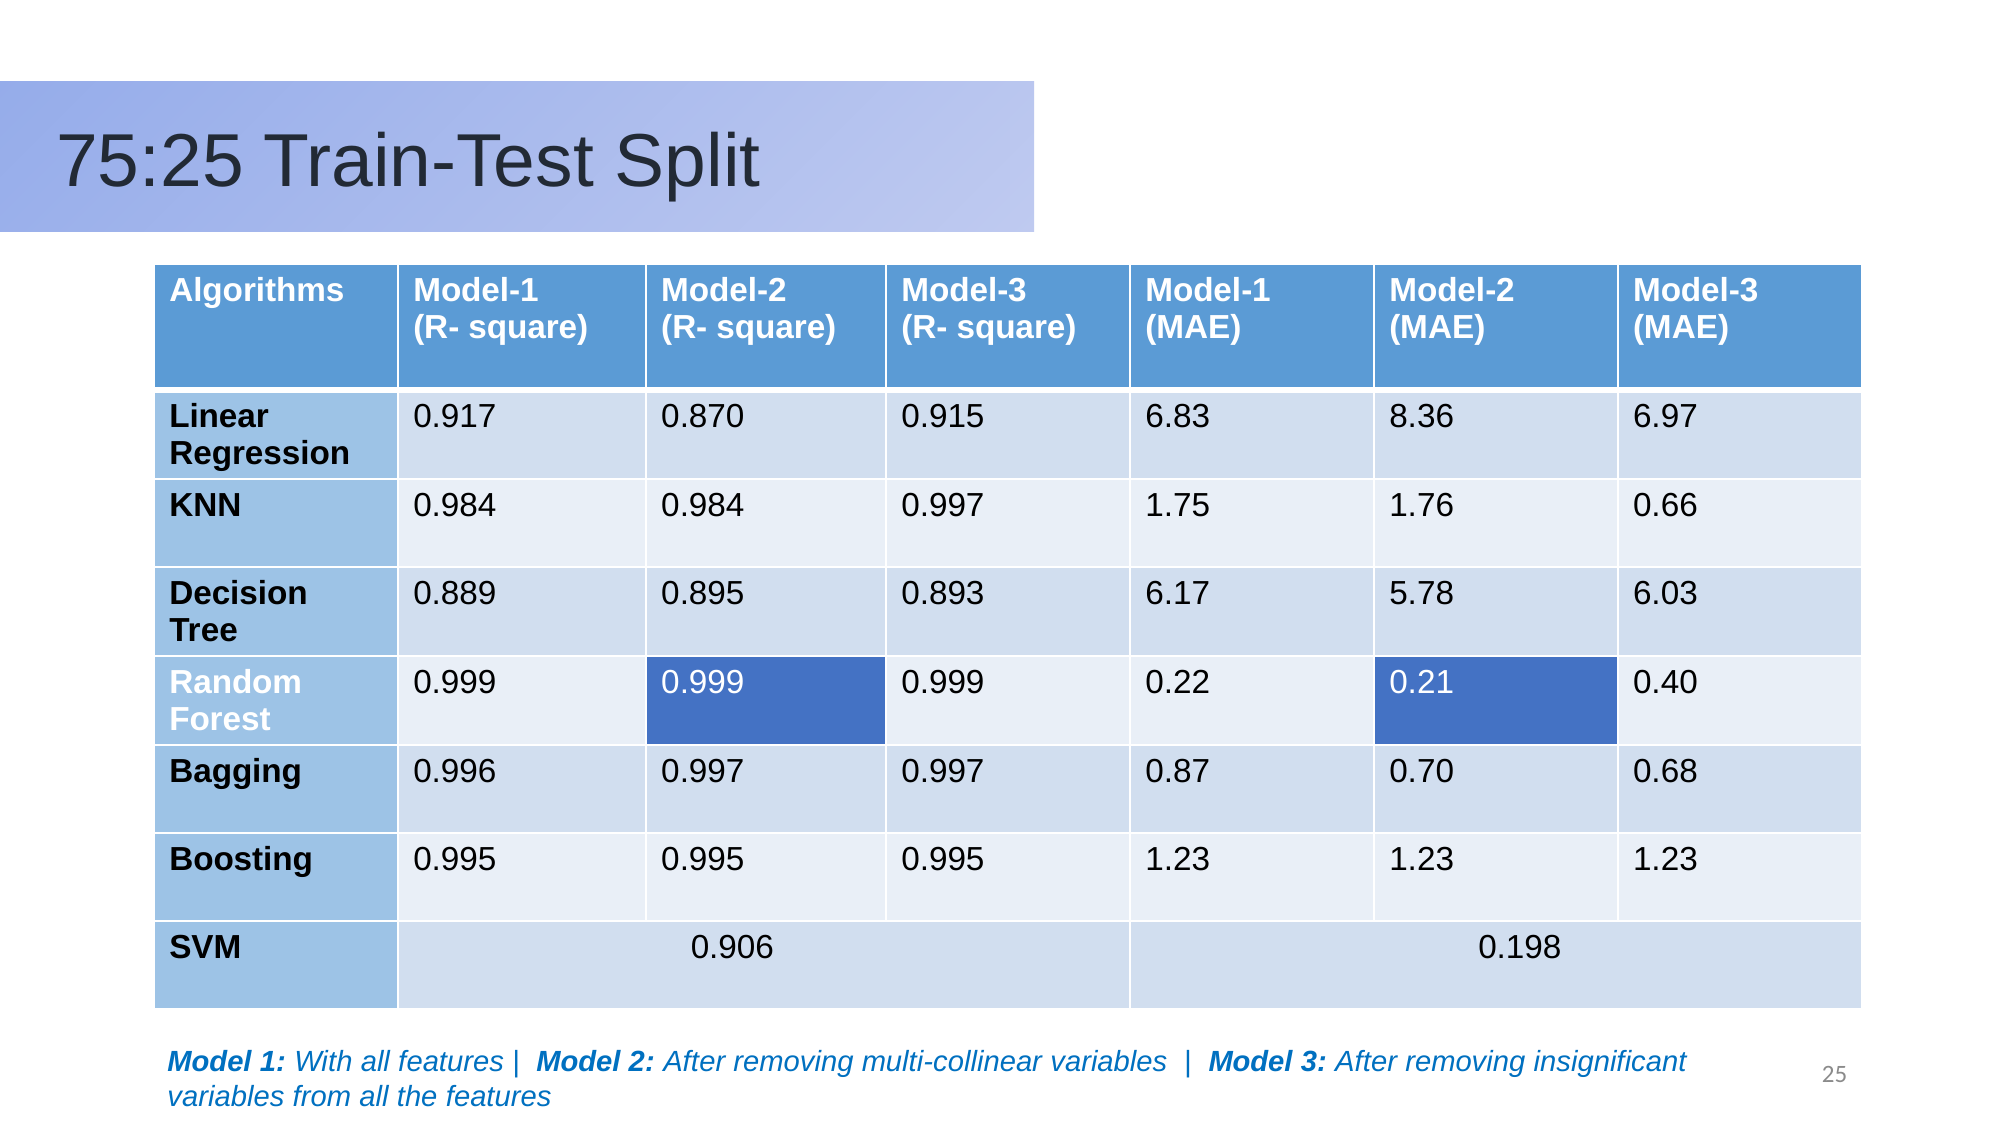

75:25 Train-Test Split
| Algorithms | Model-1 (R- square) | Model-2 (R- square) | Model-3 (R- square) | Model-1 (MAE) | Model-2 (MAE) | Model-3 (MAE) |
| --- | --- | --- | --- | --- | --- | --- |
| Linear Regression | 0.917 | 0.870 | 0.915 | 6.83 | 8.36 | 6.97 |
| KNN | 0.984 | 0.984 | 0.997 | 1.75 | 1.76 | 0.66 |
| Decision Tree | 0.889 | 0.895 | 0.893 | 6.17 | 5.78 | 6.03 |
| Random Forest | 0.999 | 0.999 | 0.999 | 0.22 | 0.21 | 0.40 |
| Bagging | 0.996 | 0.997 | 0.997 | 0.87 | 0.70 | 0.68 |
| Boosting | 0.995 | 0.995 | 0.995 | 1.23 | 1.23 | 1.23 |
| SVM | 0.906 |  |  | 0.198 |  |  |

Model 1: With all features |  Model 2: After removing multi-collinear variables  |  Model 3: After removing insignificant variables from all the features
25